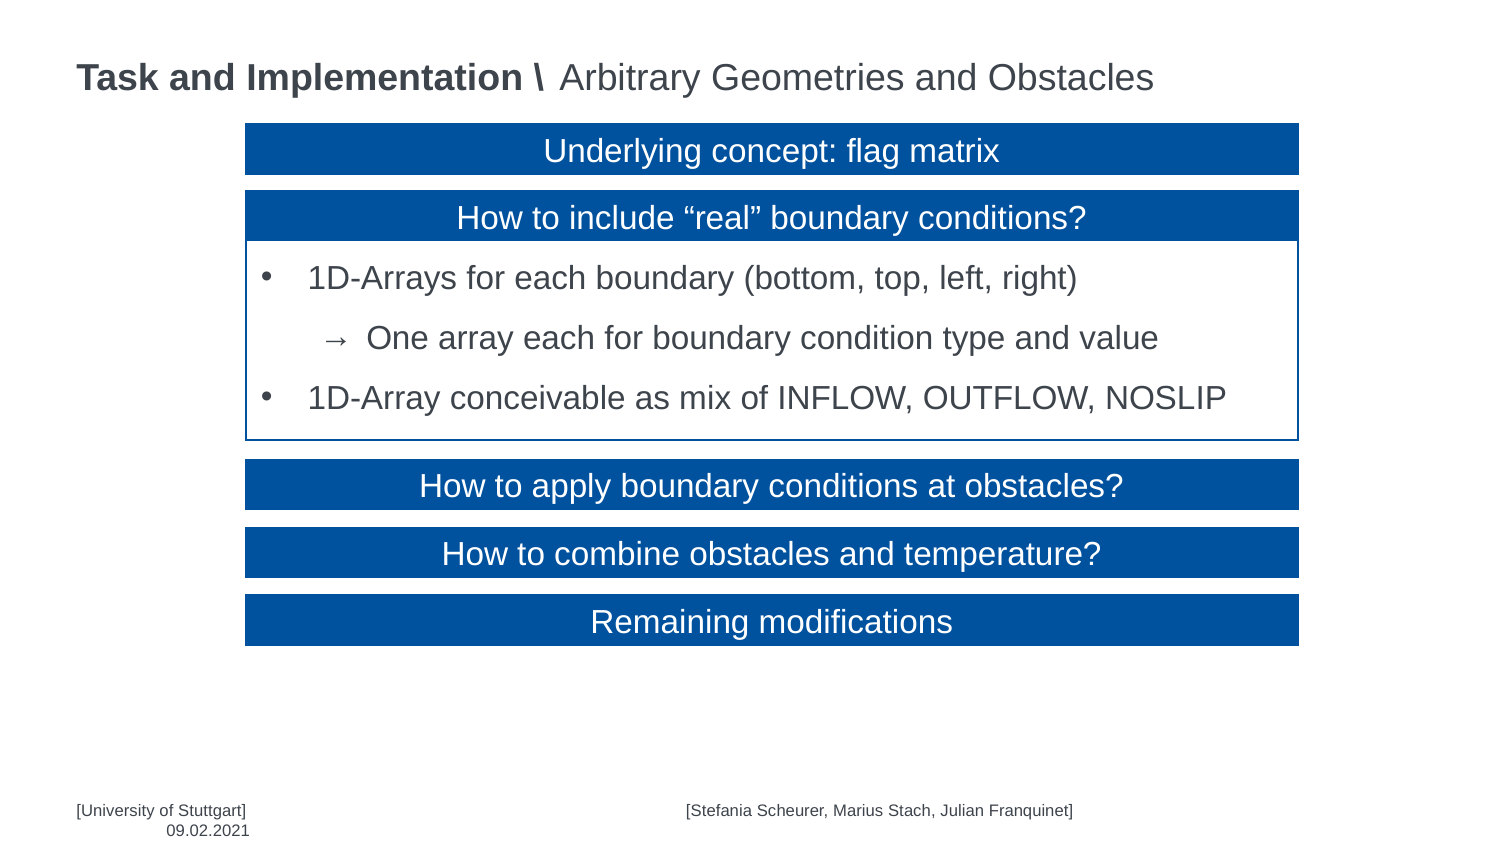

# Task and Implementation \
Arbitrary Geometries and Obstacles
Underlying concept: flag matrix
How to include “real” boundary conditions?
1D-Arrays for each boundary (bottom, top, left, right)
One array each for boundary condition type and value
1D-Array conceivable as mix of INFLOW, OUTFLOW, NOSLIP
How to apply boundary conditions at obstacles?
How to combine obstacles and temperature?
Remaining modifications
[University of Stuttgart]			  [Stefania Scheurer, Marius Stach, Julian Franquinet]		 	                    09.02.2021